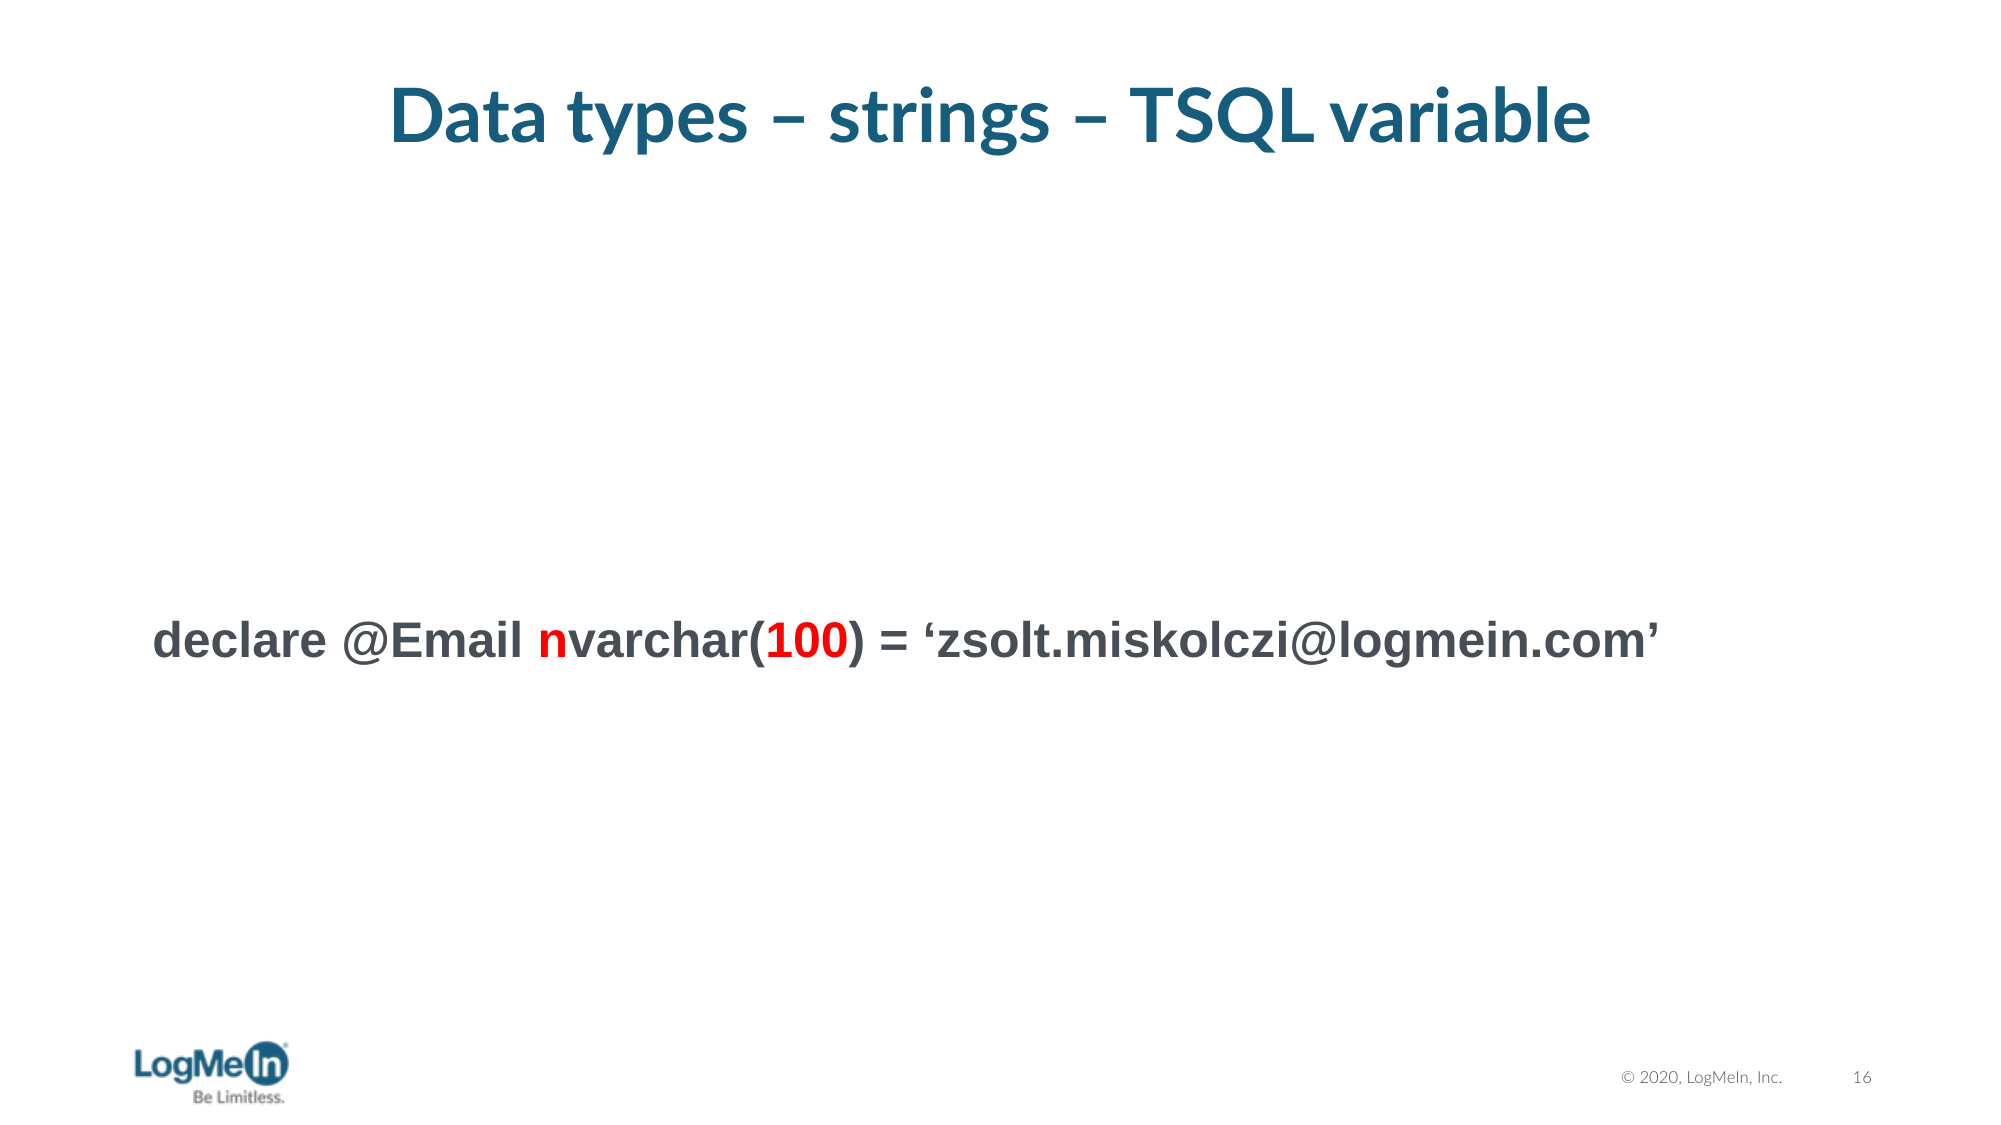

# Data types – strings – TSQL variable
declare @Email nvarchar(100) = ‘zsolt.miskolczi@logmein.com’